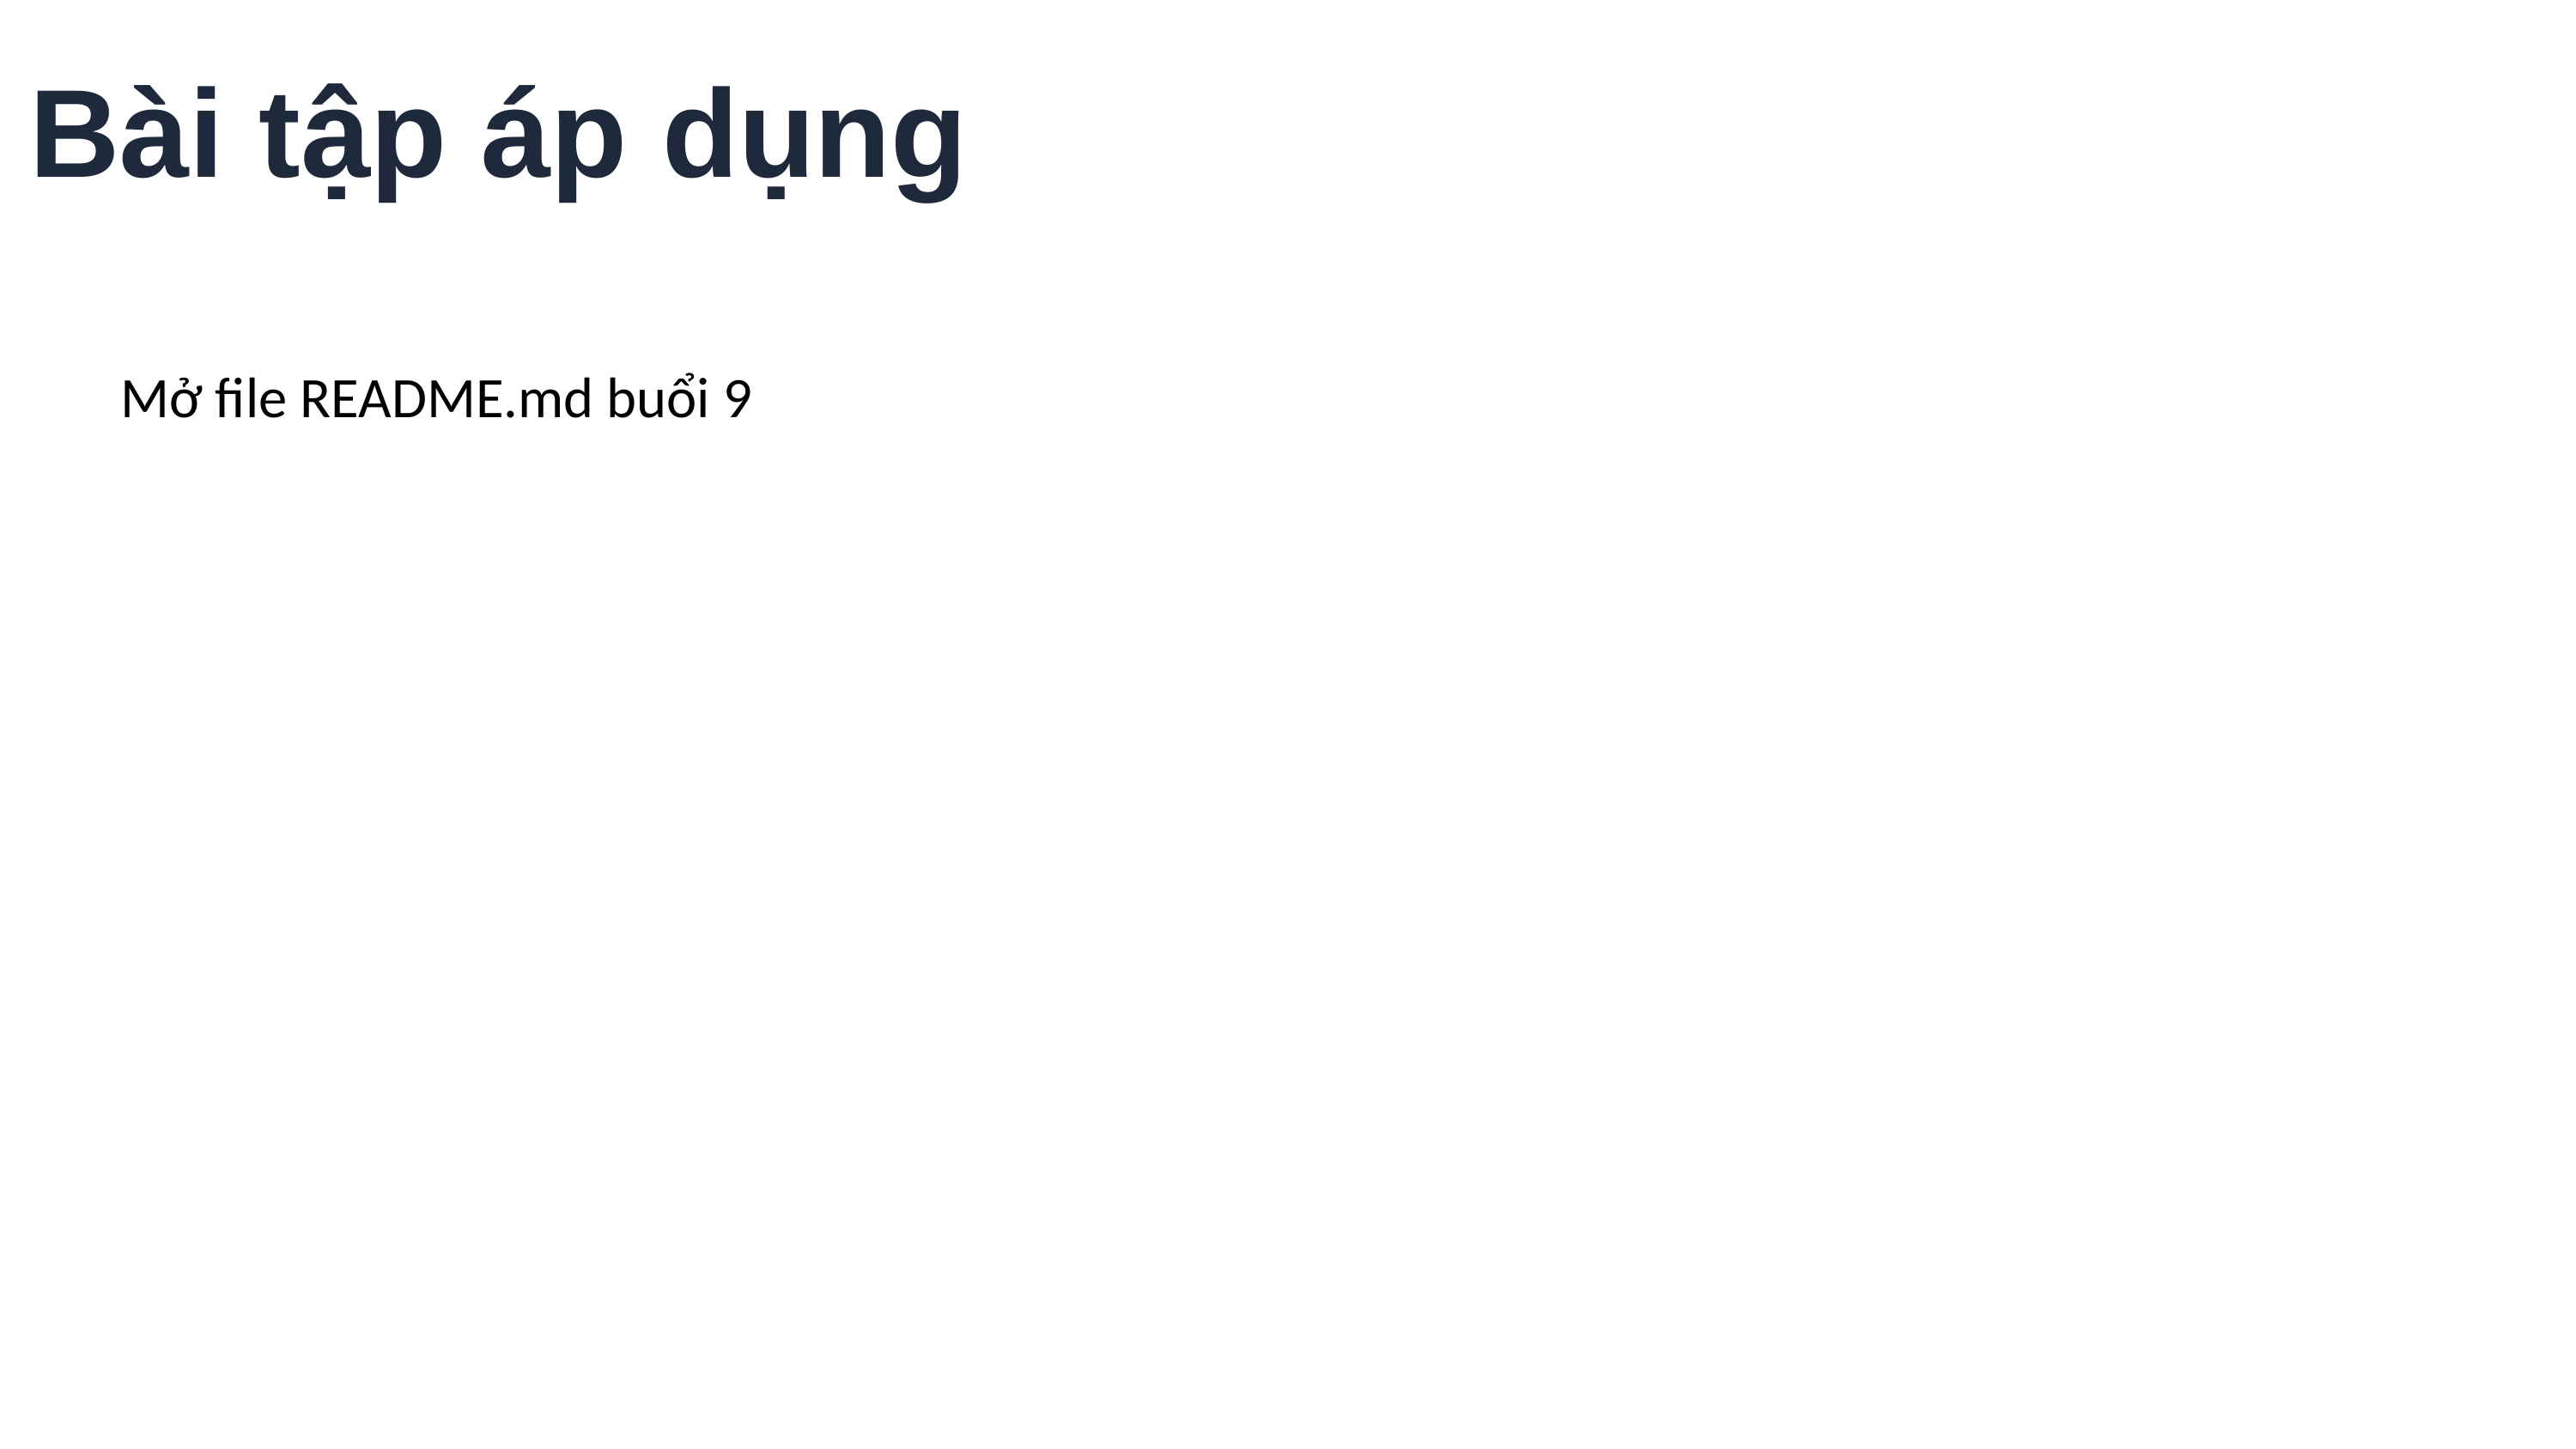

Bài tập áp dụng
Mở file README.md buổi 9